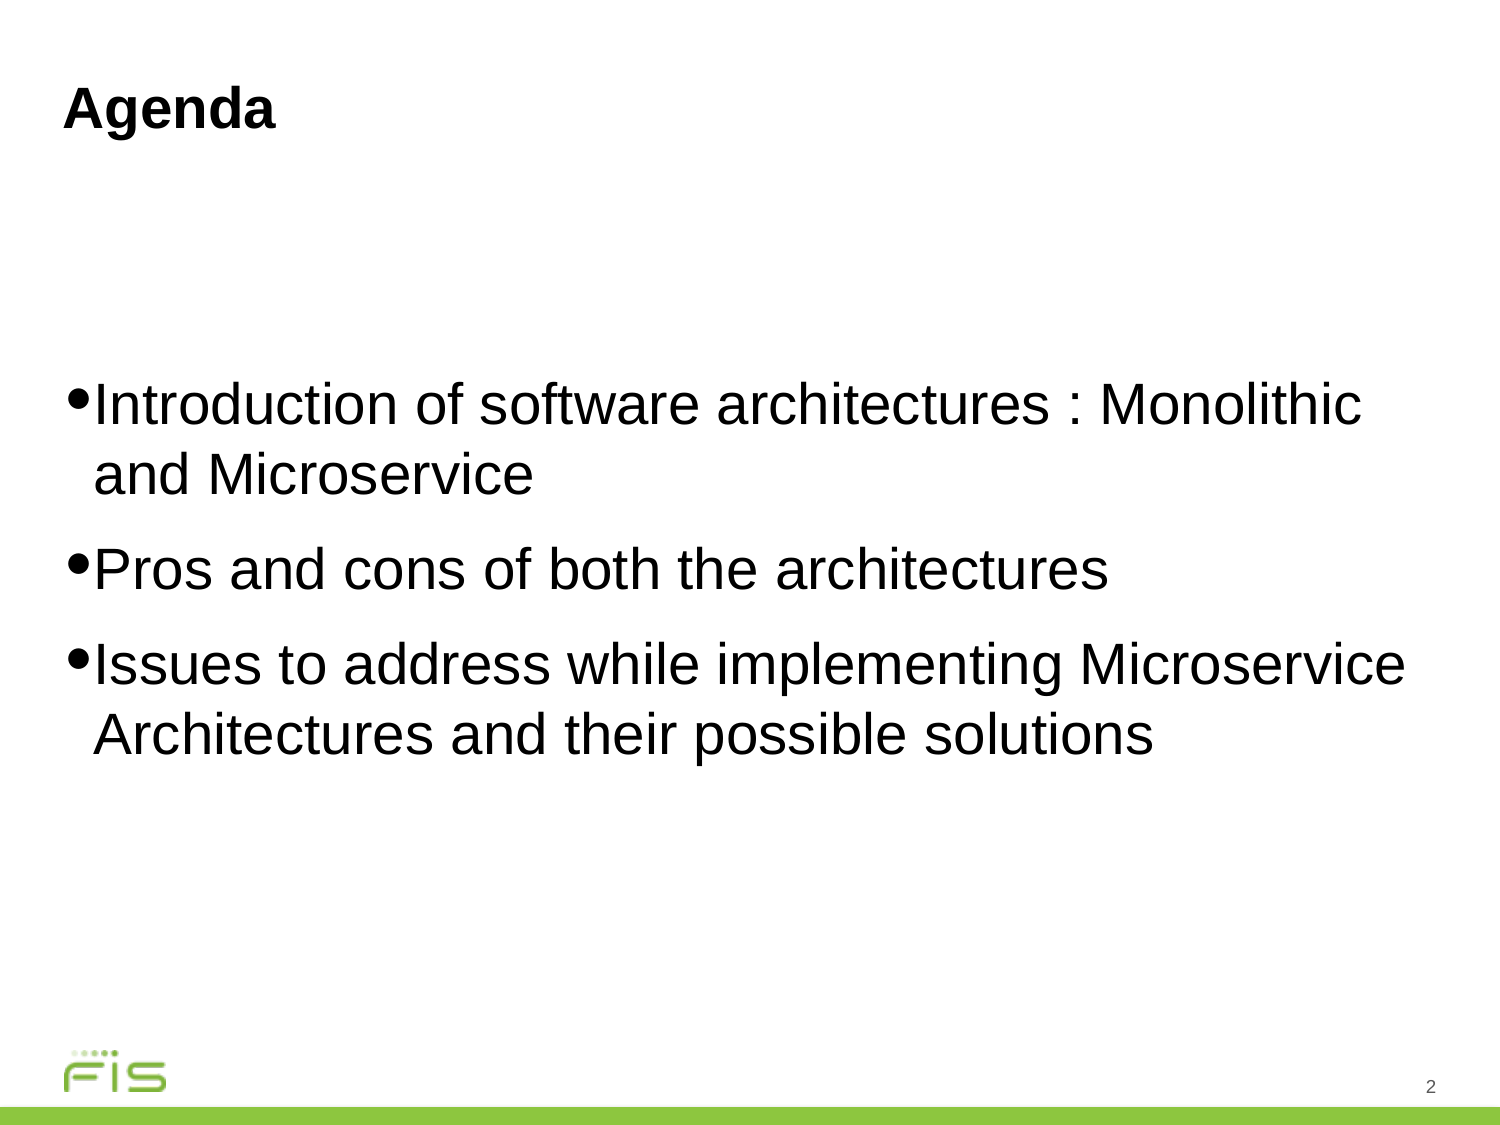

# Agenda

Introduction of software architectures : Monolithic and Microservice
Pros and cons of both the architectures
Issues to address while implementing Microservice Architectures and their possible solutions
2